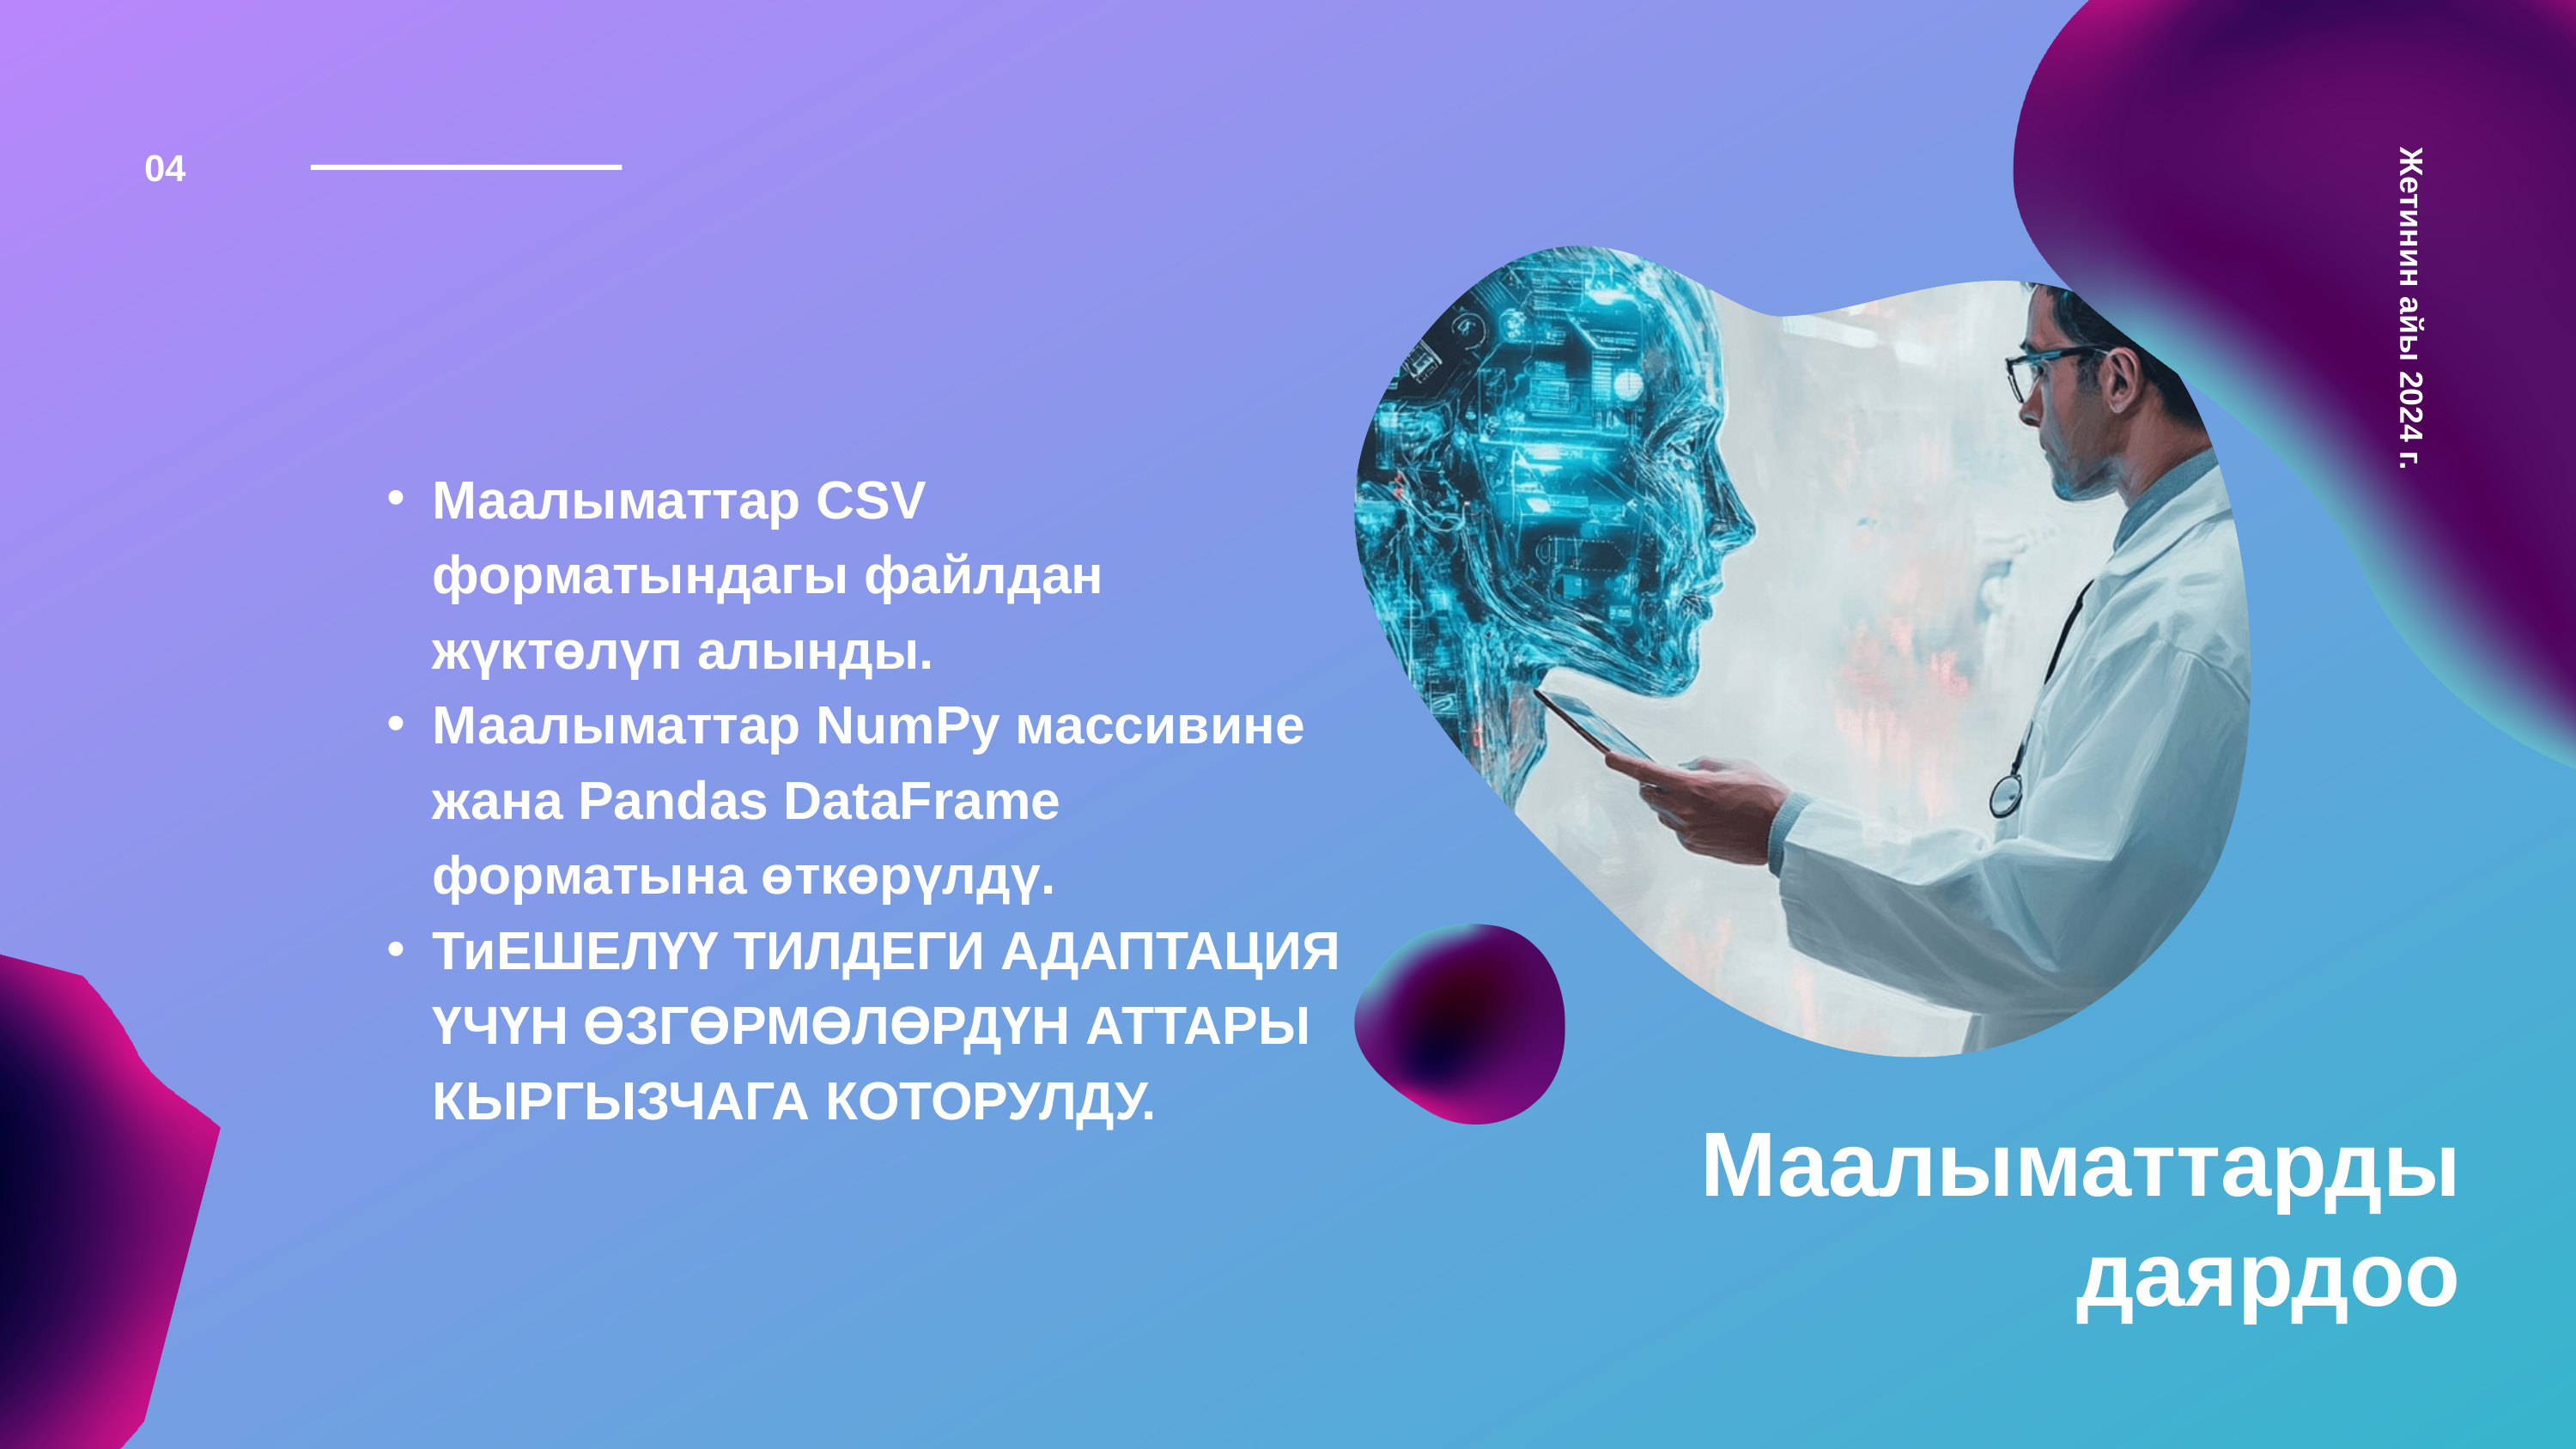

04

Маалыматтар CSV форматындагы файлдан жүктөлүп алынды.
Маалыматтар NumPy массивине жана Pandas DataFrame форматына өткөрүлдү.
ТиЕШЕЛҮҮ ТИЛДЕГИ АДАПТАЦИЯ ҮЧҮН ӨЗГӨРМӨЛӨРДҮН АТТАРЫ КЫРГЫЗЧАГА КОТОРУЛДУ.

Жетинин айы 2024 г.

Маалыматтарды даярдоо